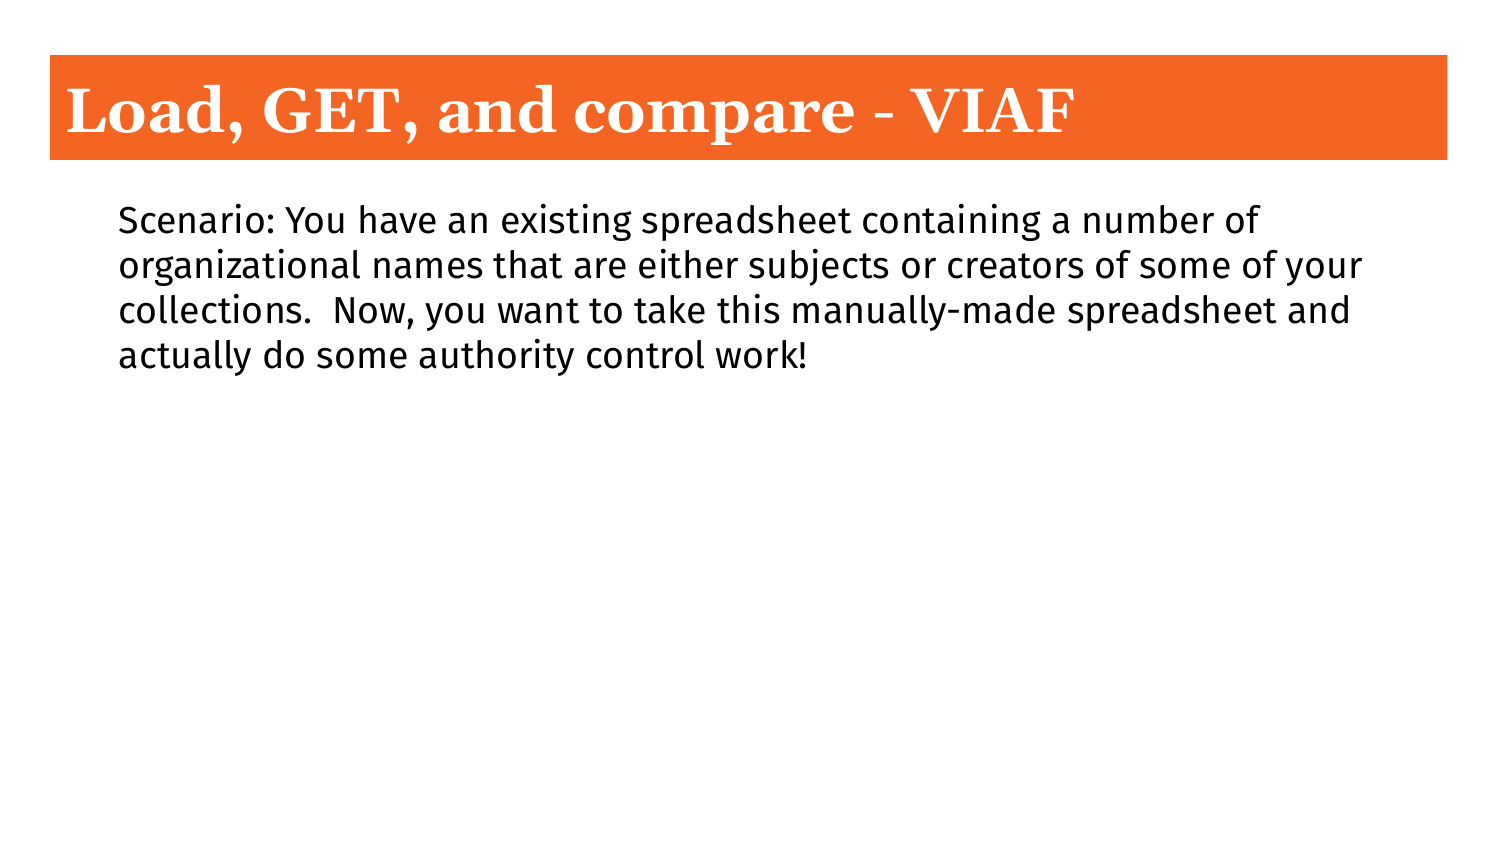

# Load, GET, and compare - VIAF
Scenario: You have an existing spreadsheet containing a number of organizational names that are either subjects or creators of some of your collections.  Now, you want to take this manually-made spreadsheet and actually do some authority control work!